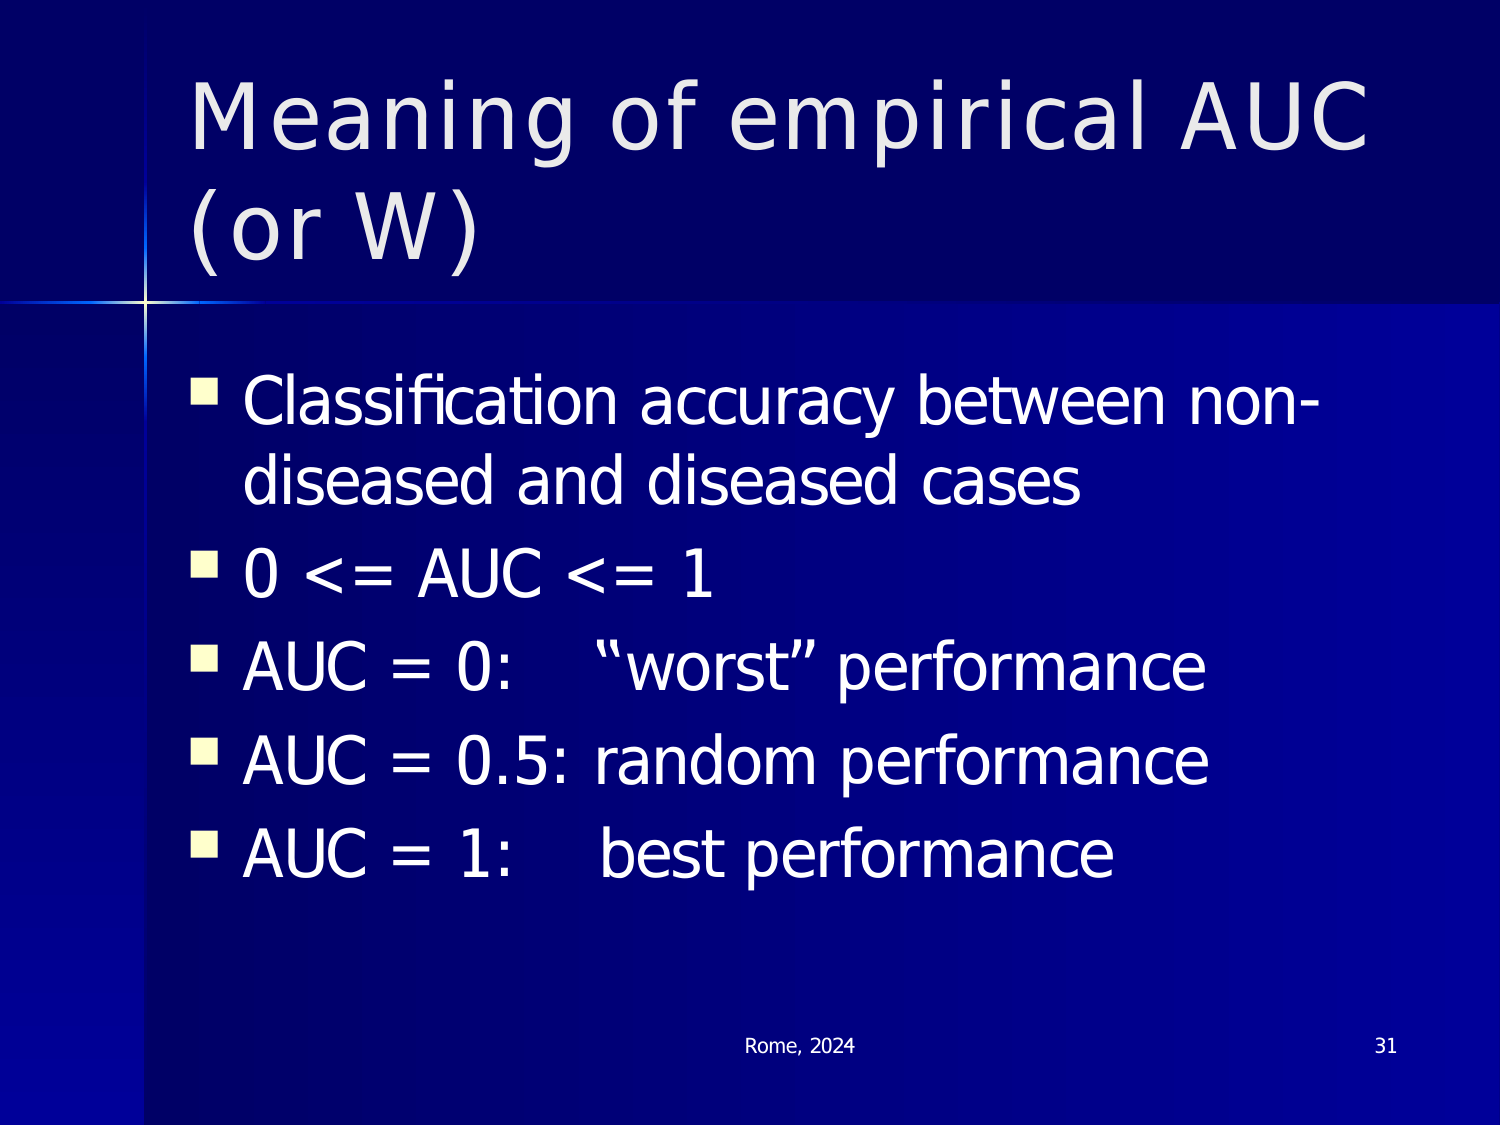

# Meaning of empirical AUC (or W)
Classification accuracy between non-diseased and diseased cases
0 <= AUC <= 1
AUC = 0:    “worst” performance
AUC = 0.5: random performance
AUC = 1:    best performance
Rome, 2024
31